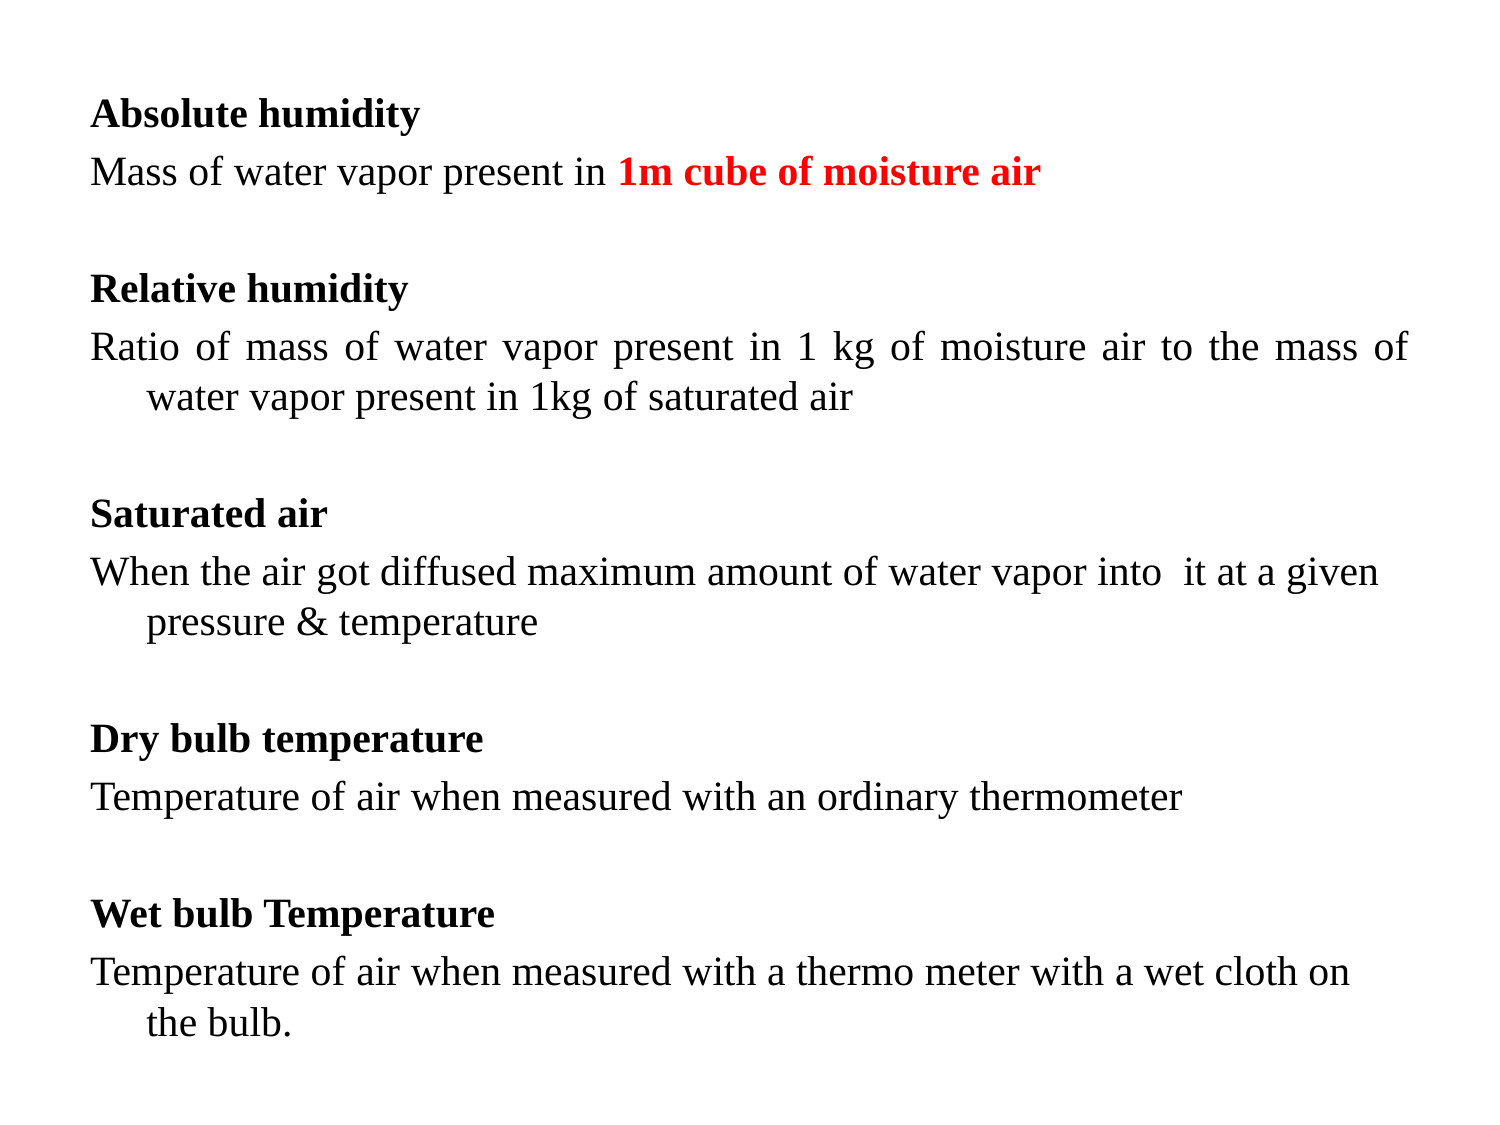

Absolute humidity
Mass of water vapor present in 1m cube of moisture air

Relative humidity
Ratio of mass of water vapor present in 1 kg of moisture air to the mass of water vapor present in 1kg of saturated air

Saturated air
When the air got diffused maximum amount of water vapor into  it at a given pressure & temperature

Dry bulb temperature
Temperature of air when measured with an ordinary thermometer

Wet bulb Temperature
Temperature of air when measured with a thermo meter with a wet cloth on the bulb.